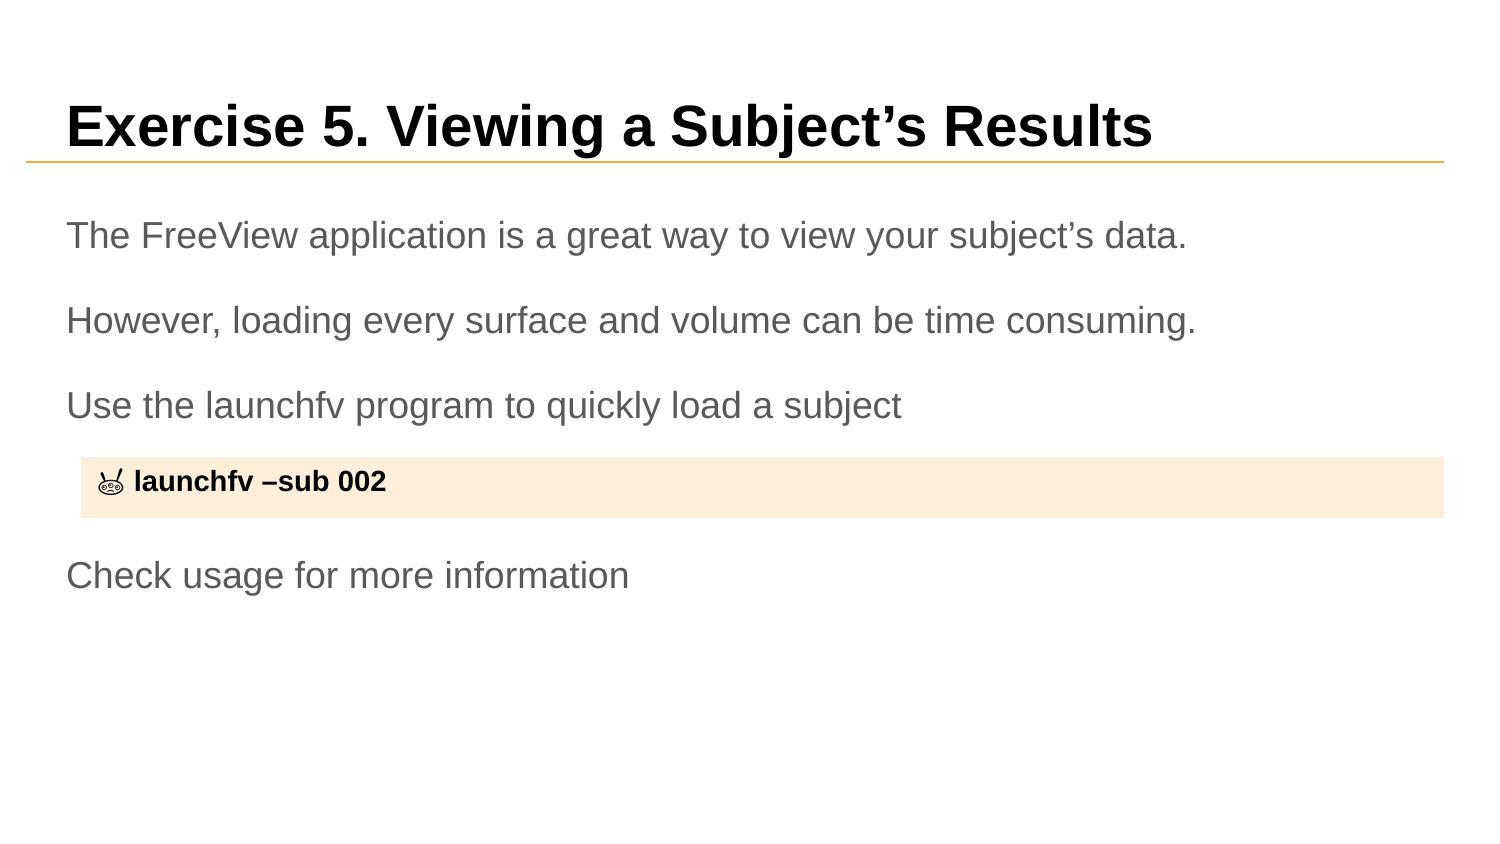

# Exercise 5. Viewing a Subject’s Results
The FreeView application is a great way to view your subject’s data.
However, loading every surface and volume can be time consuming.
Use the launchfv program to quickly load a subject

Check usage for more information
| 👾 launchfv –sub 002 |
| --- |